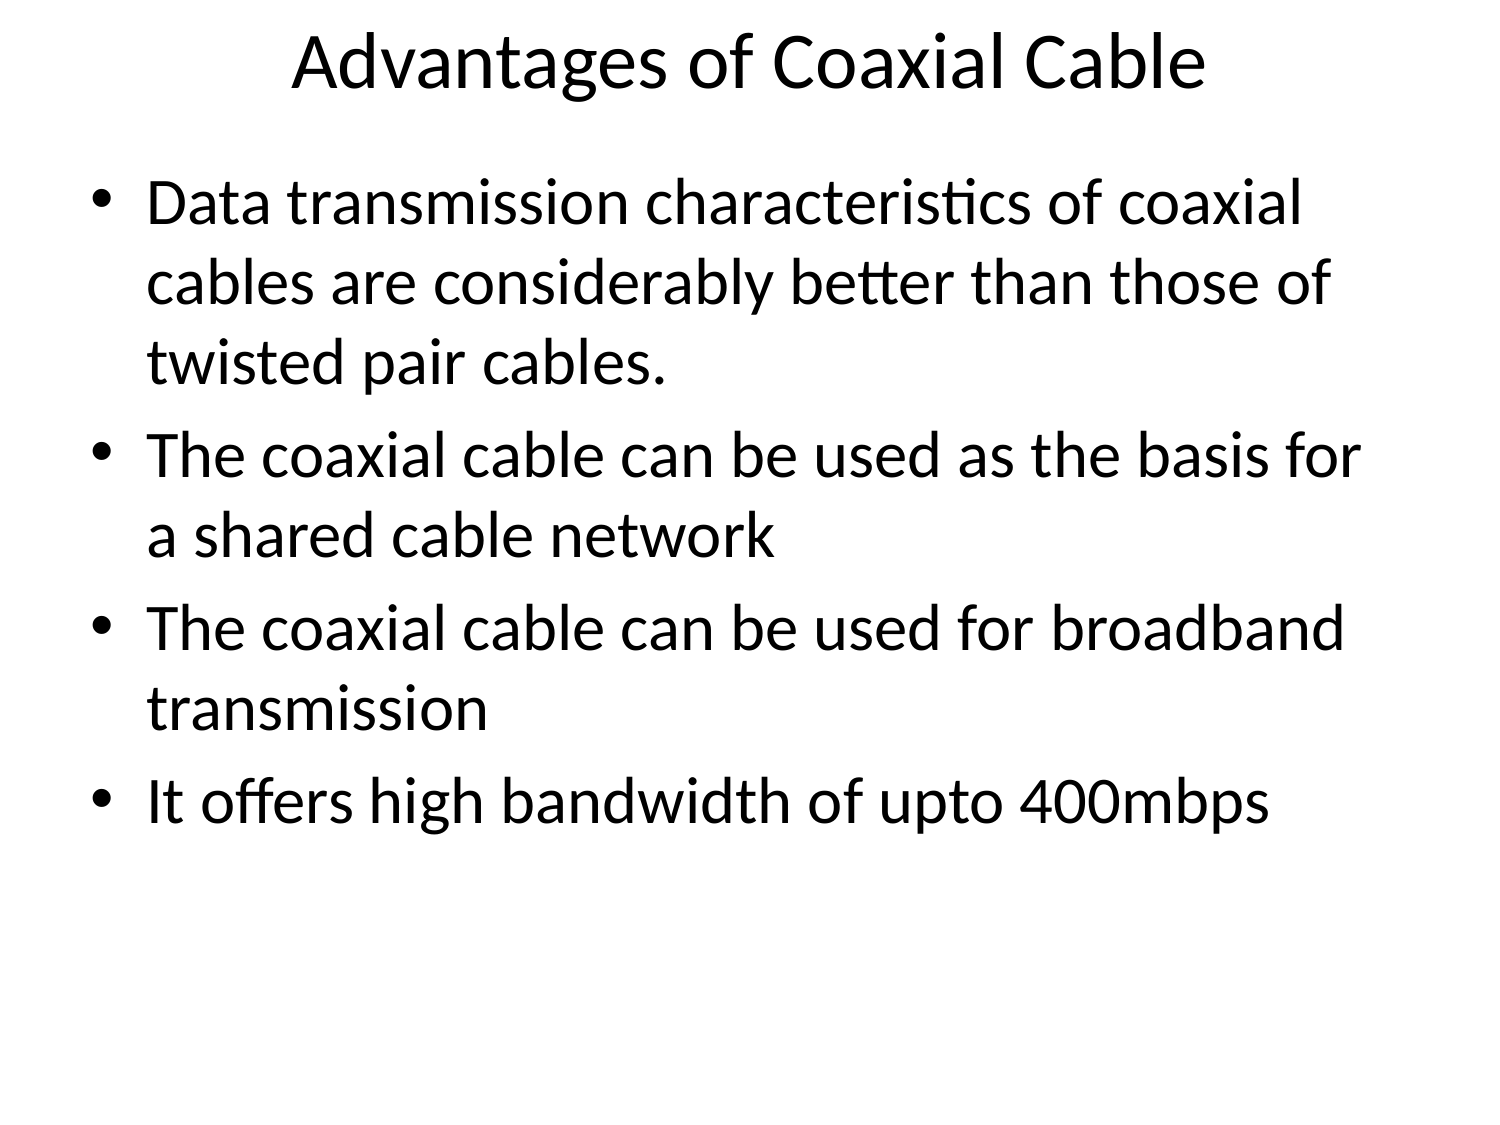

# Advantages of Coaxial Cable
Data transmission characteristics of coaxial cables are considerably better than those of twisted pair cables.
The coaxial cable can be used as the basis for a shared cable network
The coaxial cable can be used for broadband transmission
It offers high bandwidth of upto 400mbps